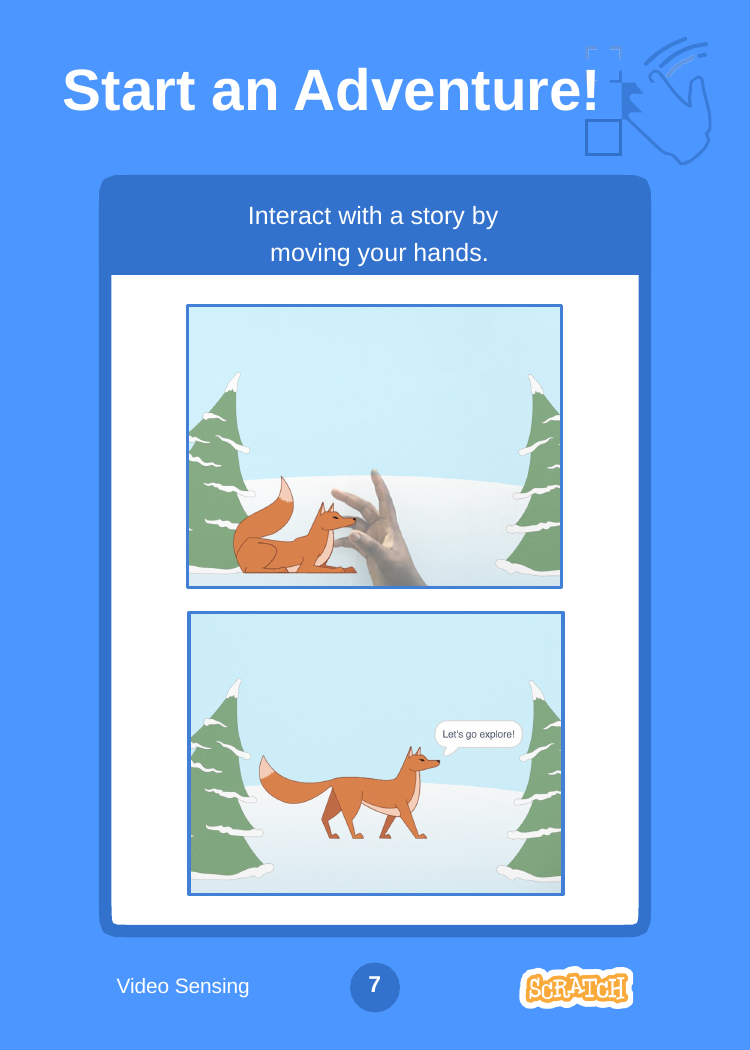

# Start an Adventure!

Interact with a story by  moving your hands.

7
Video Sensing